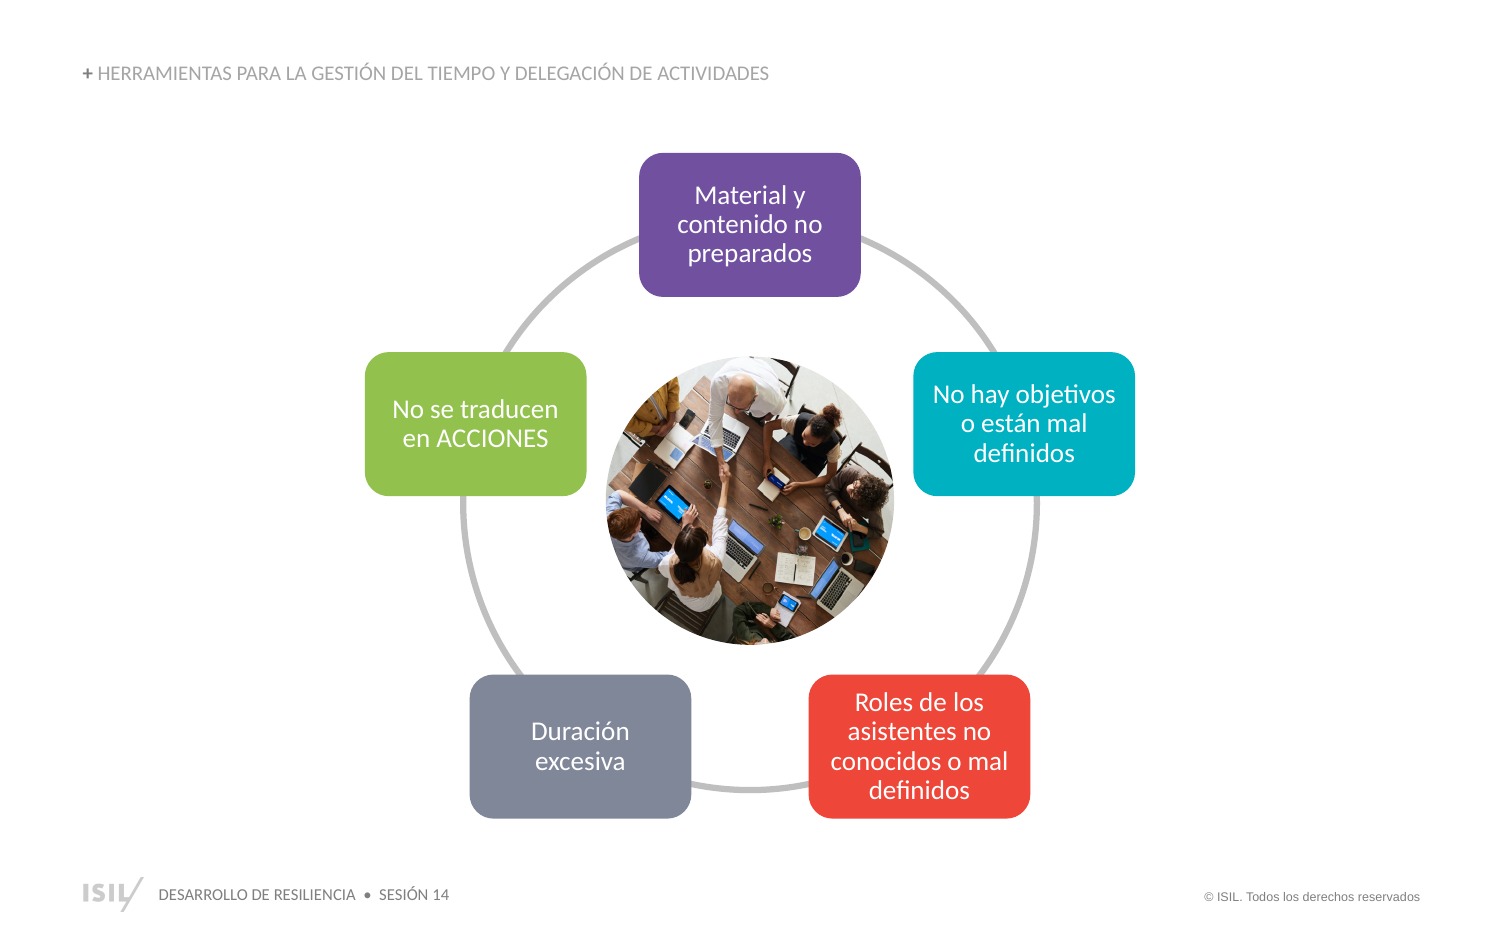

+ HERRAMIENTAS PARA LA GESTIÓN DEL TIEMPO Y DELEGACIÓN DE ACTIVIDADES
Material y contenido no preparados

No se traducen en ACCIONES
No hay objetivos o están mal definidos

Duración excesiva
Roles de los asistentes no conocidos o mal definidos